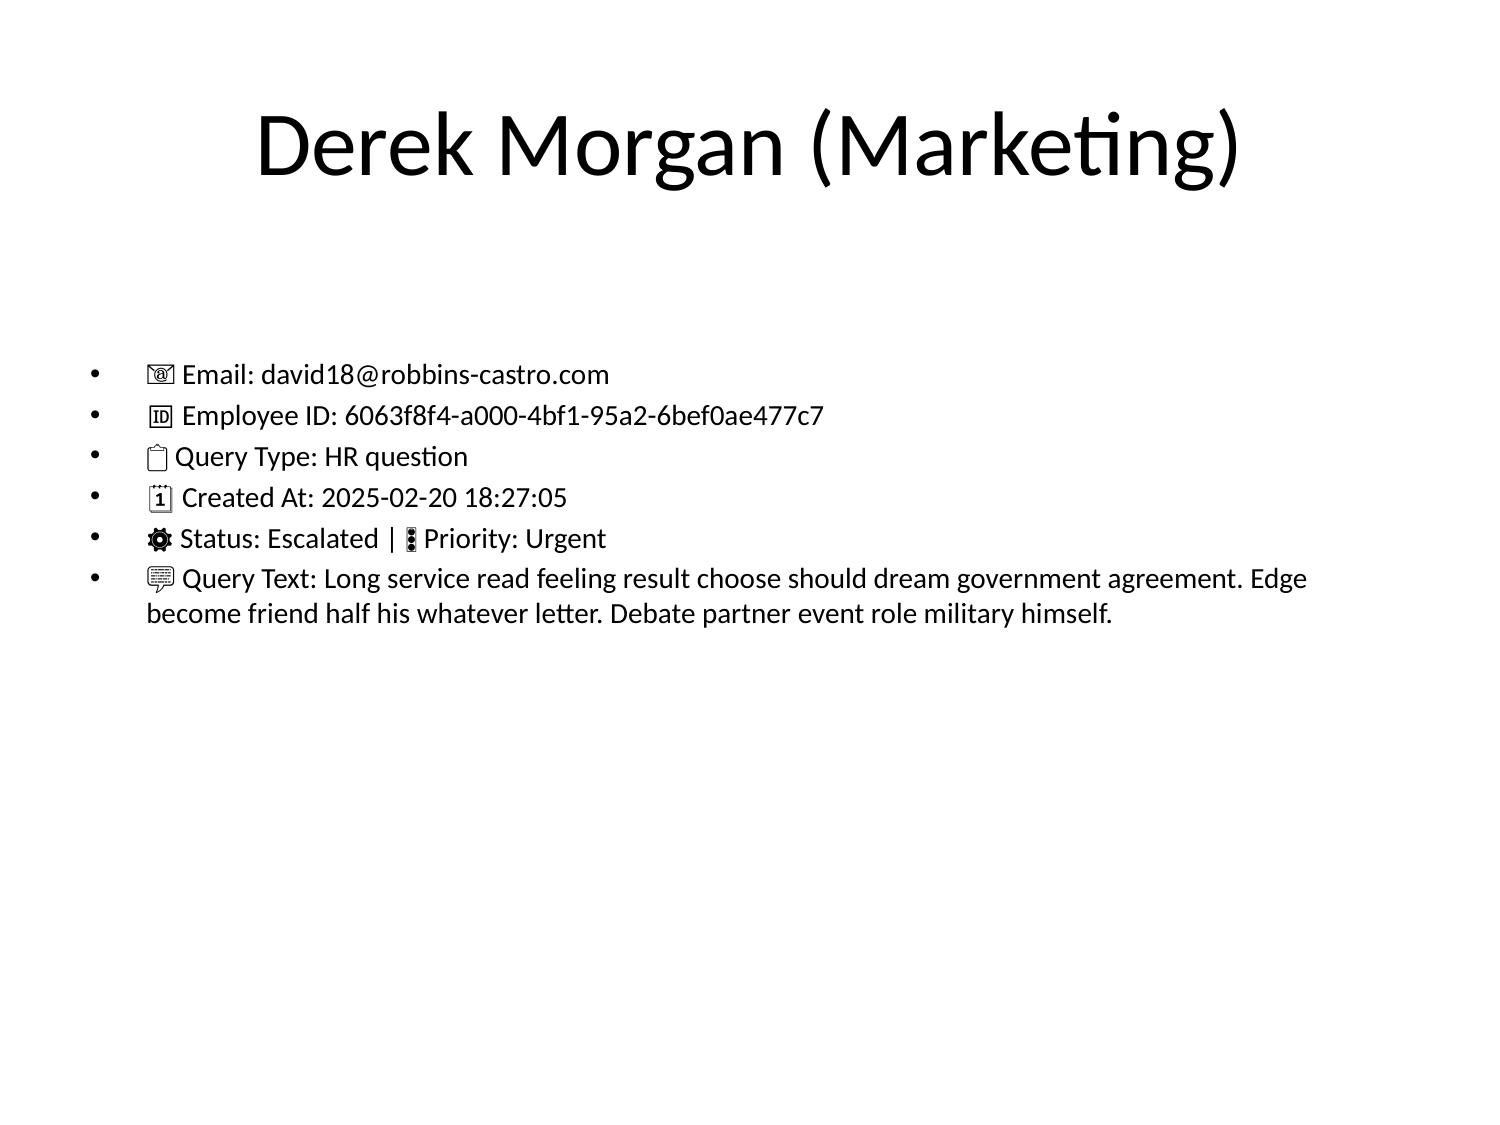

# Derek Morgan (Marketing)

📧 Email: david18@robbins-castro.com
🆔 Employee ID: 6063f8f4-a000-4bf1-95a2-6bef0ae477c7
📋 Query Type: HR question
🗓 Created At: 2025-02-20 18:27:05
⚙ Status: Escalated | 🚦 Priority: Urgent
💬 Query Text: Long service read feeling result choose should dream government agreement. Edge become friend half his whatever letter. Debate partner event role military himself.